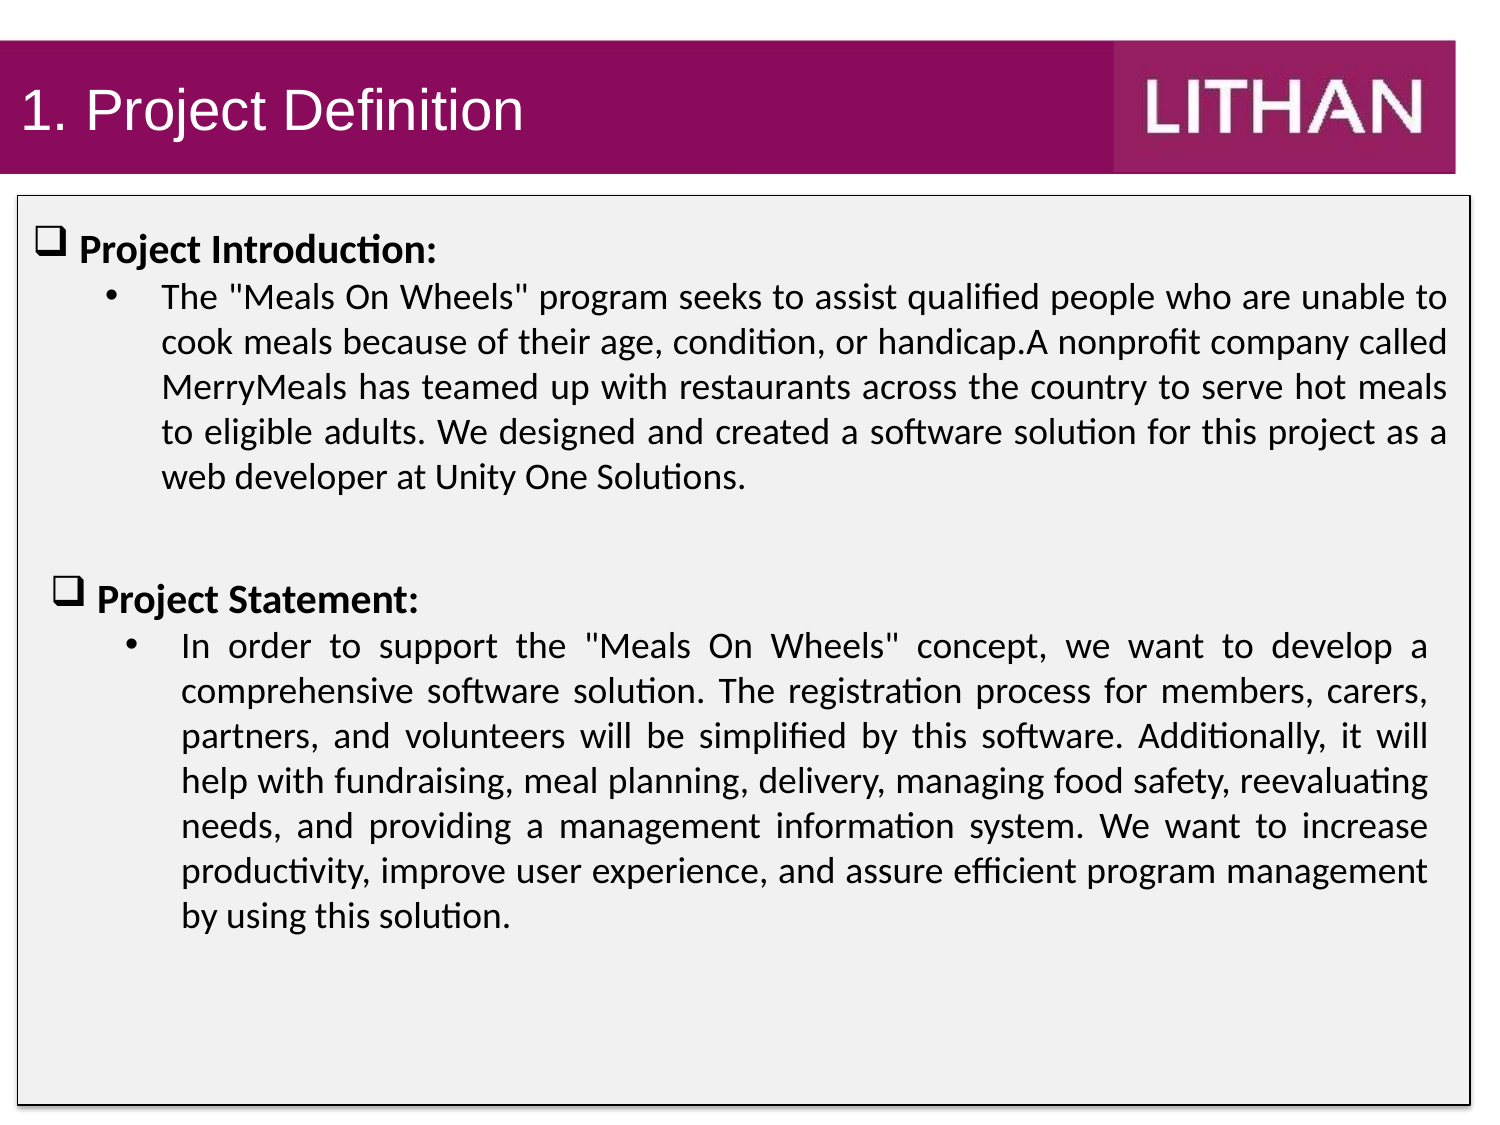

# 1. Project Definition

Project Introduction:
The "Meals On Wheels" program seeks to assist qualified people who are unable to cook meals because of their age, condition, or handicap.A nonprofit company called MerryMeals has teamed up with restaurants across the country to serve hot meals to eligible adults. We designed and created a software solution for this project as a web developer at Unity One Solutions.
Project Statement:
In order to support the "Meals On Wheels" concept, we want to develop a comprehensive software solution. The registration process for members, carers, partners, and volunteers will be simplified by this software. Additionally, it will help with fundraising, meal planning, delivery, managing food safety, reevaluating needs, and providing a management information system. We want to increase productivity, improve user experience, and assure efficient program management by using this solution.